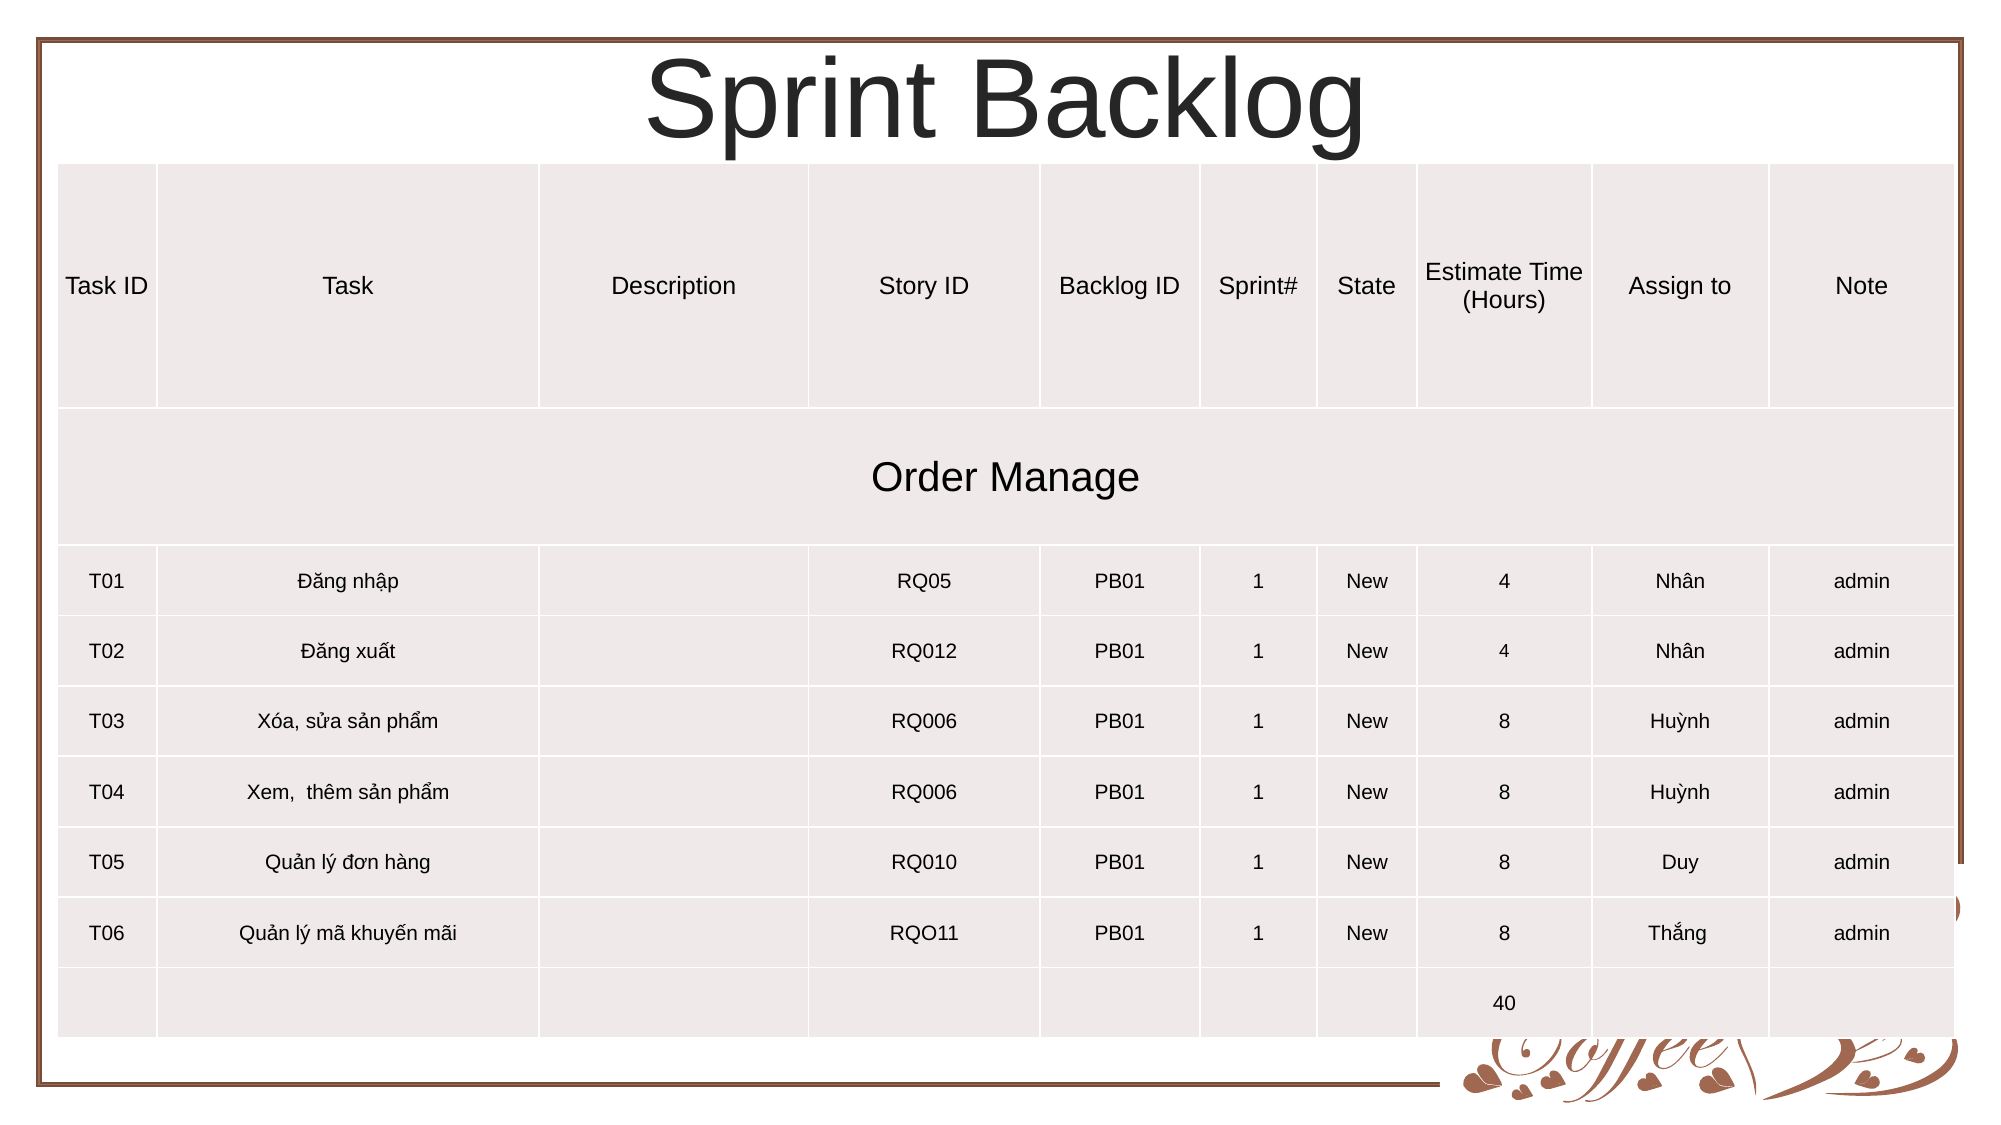

Sprint Backlog
| Task ID | Task | Description | Story ID | Backlog ID | Sprint# | State | Estimate Time (Hours) | Assign to | Note |
| --- | --- | --- | --- | --- | --- | --- | --- | --- | --- |
| Order Manage |  |  |  |  |  |  |  |  |  |
| T01 | Đăng nhập |  | RQ05 | PB01 | 1 | New | 4 | Nhân | admin |
| T02 | Đăng xuất |  | RQ012 | PB01 | 1 | New | 4 | Nhân | admin |
| T03 | Xóa, sửa sản phẩm |  | RQ006 | PB01 | 1 | New | 8 | Huỳnh | admin |
| T04 | Xem, thêm sản phẩm |  | RQ006 | PB01 | 1 | New | 8 | Huỳnh | admin |
| T05 | Quản lý đơn hàng |  | RQ010 | PB01 | 1 | New | 8 | Duy | admin |
| T06 | Quản lý mã khuyến mãi |  | RQO11 | PB01 | 1 | New | 8 | Thắng | admin |
|  |  |  |  |  |  |  | 40 |  |  |